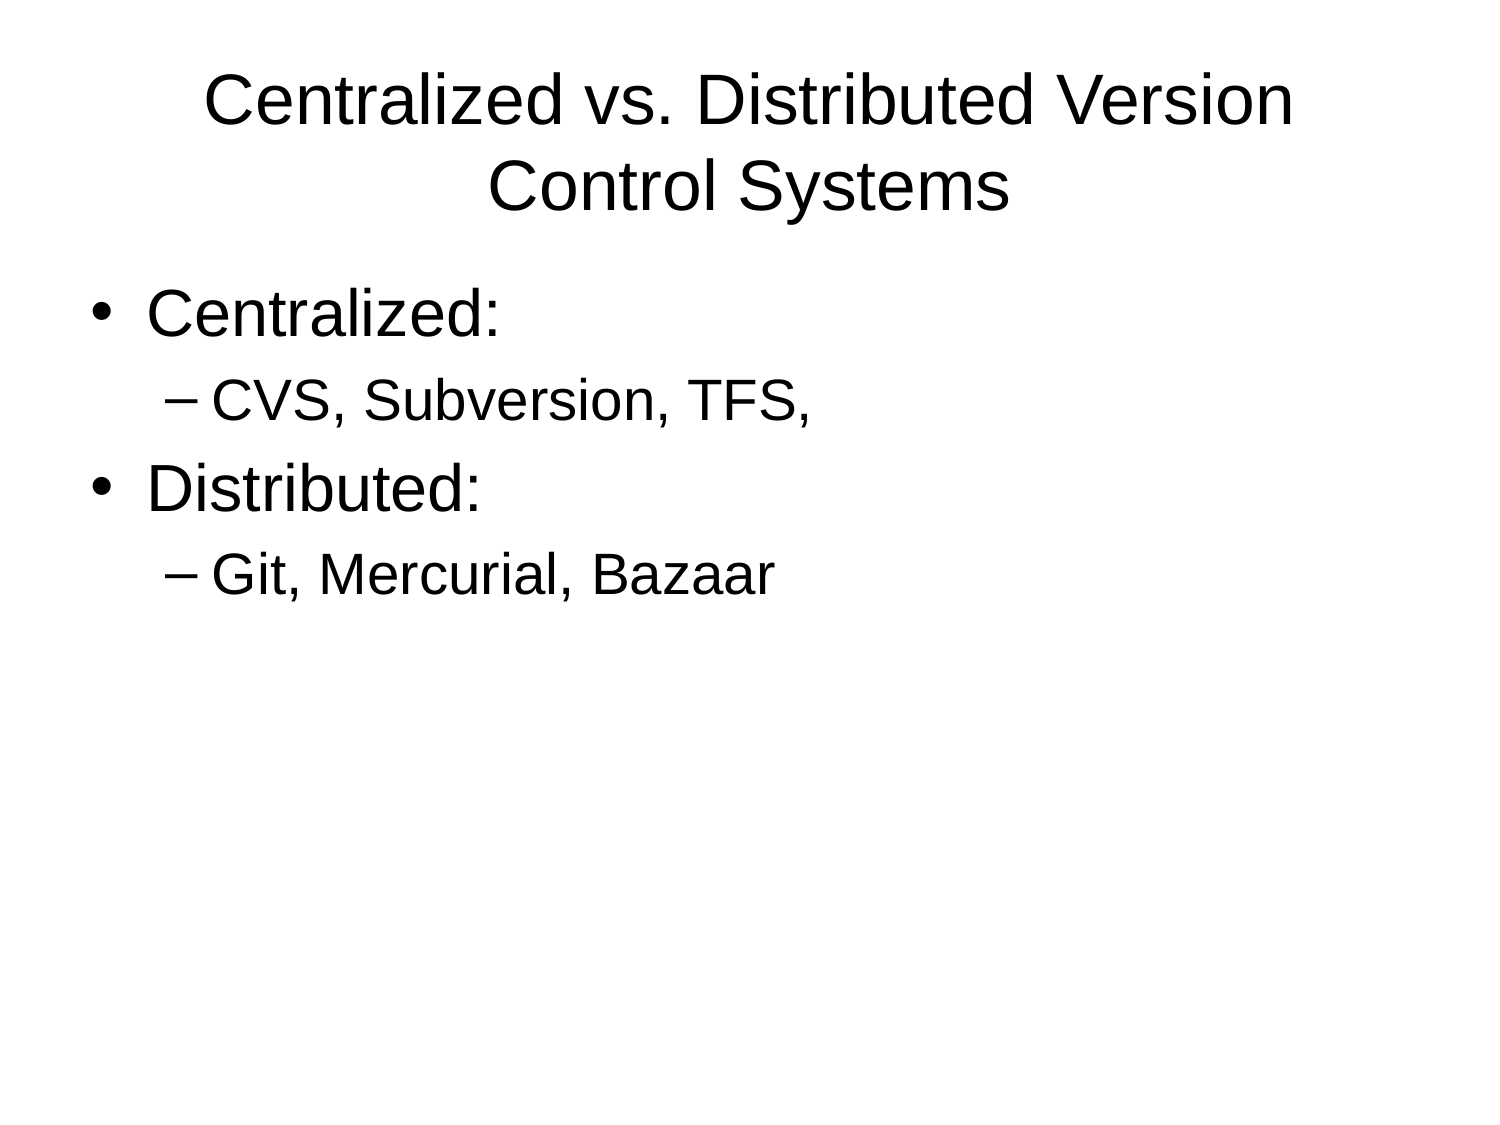

# Centralized vs. Distributed Version Control Systems
Centralized:
CVS, Subversion, TFS,
Distributed:
Git, Mercurial, Bazaar